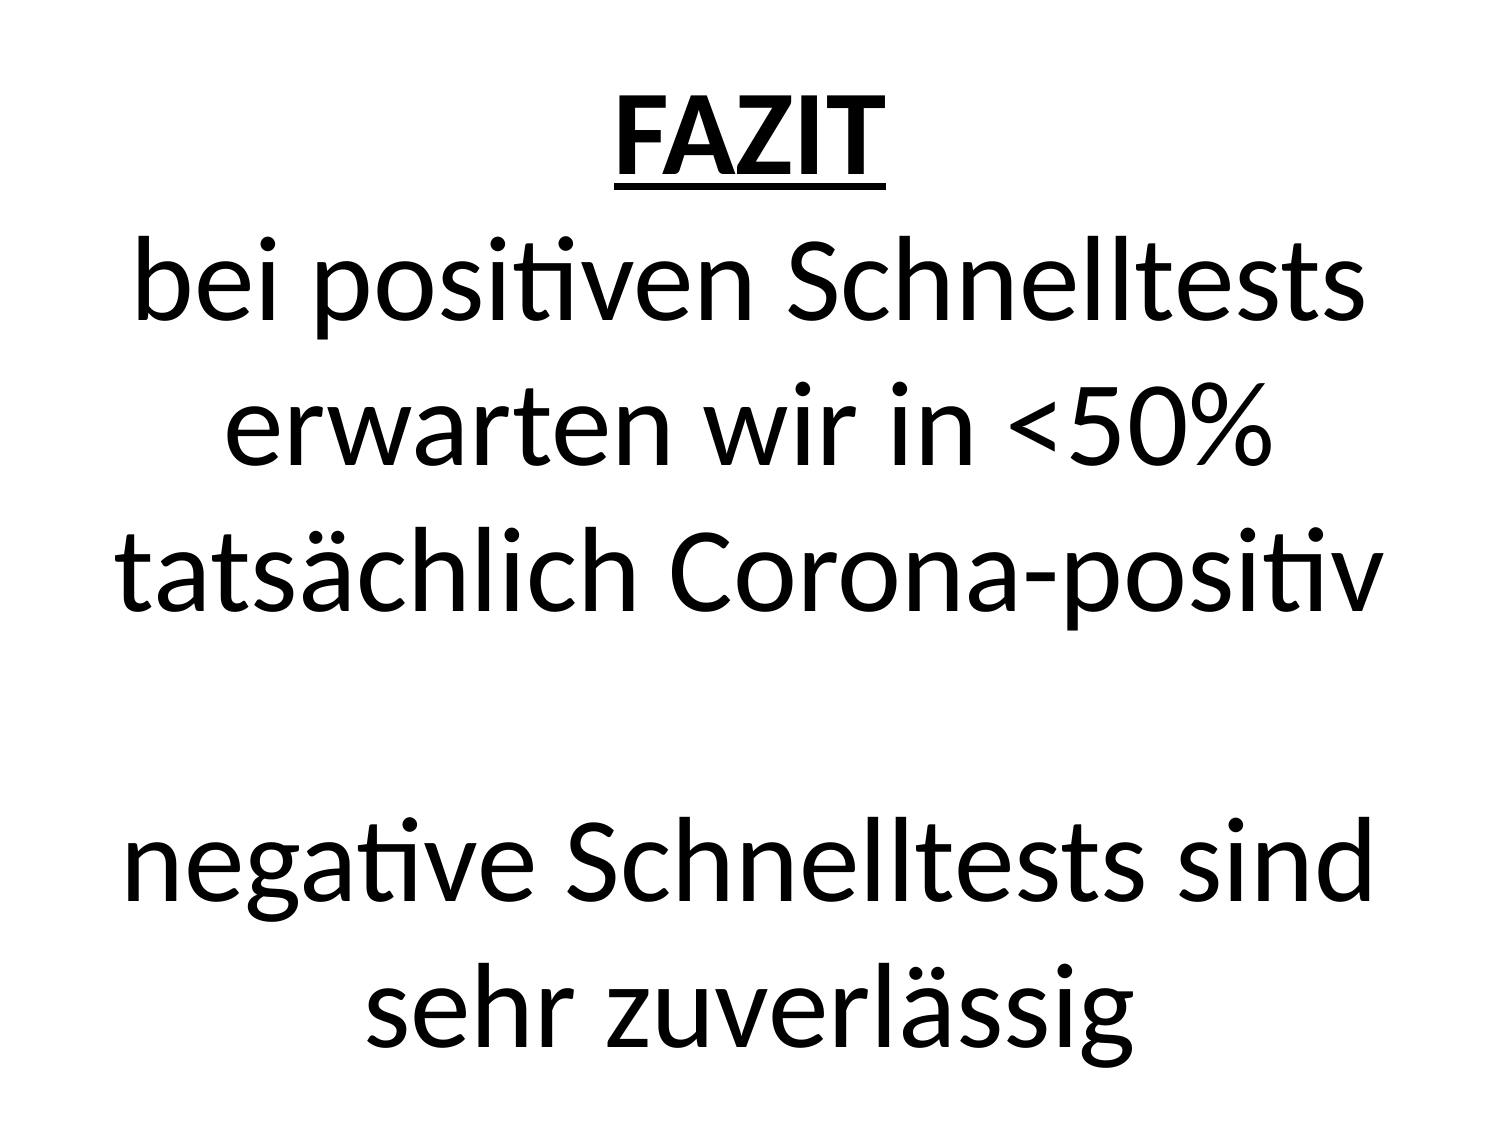

# FAZIT bei positiven Schnelltests erwarten wir in <50% tatsächlich Corona-positiv negative Schnelltests sind sehr zuverlässig